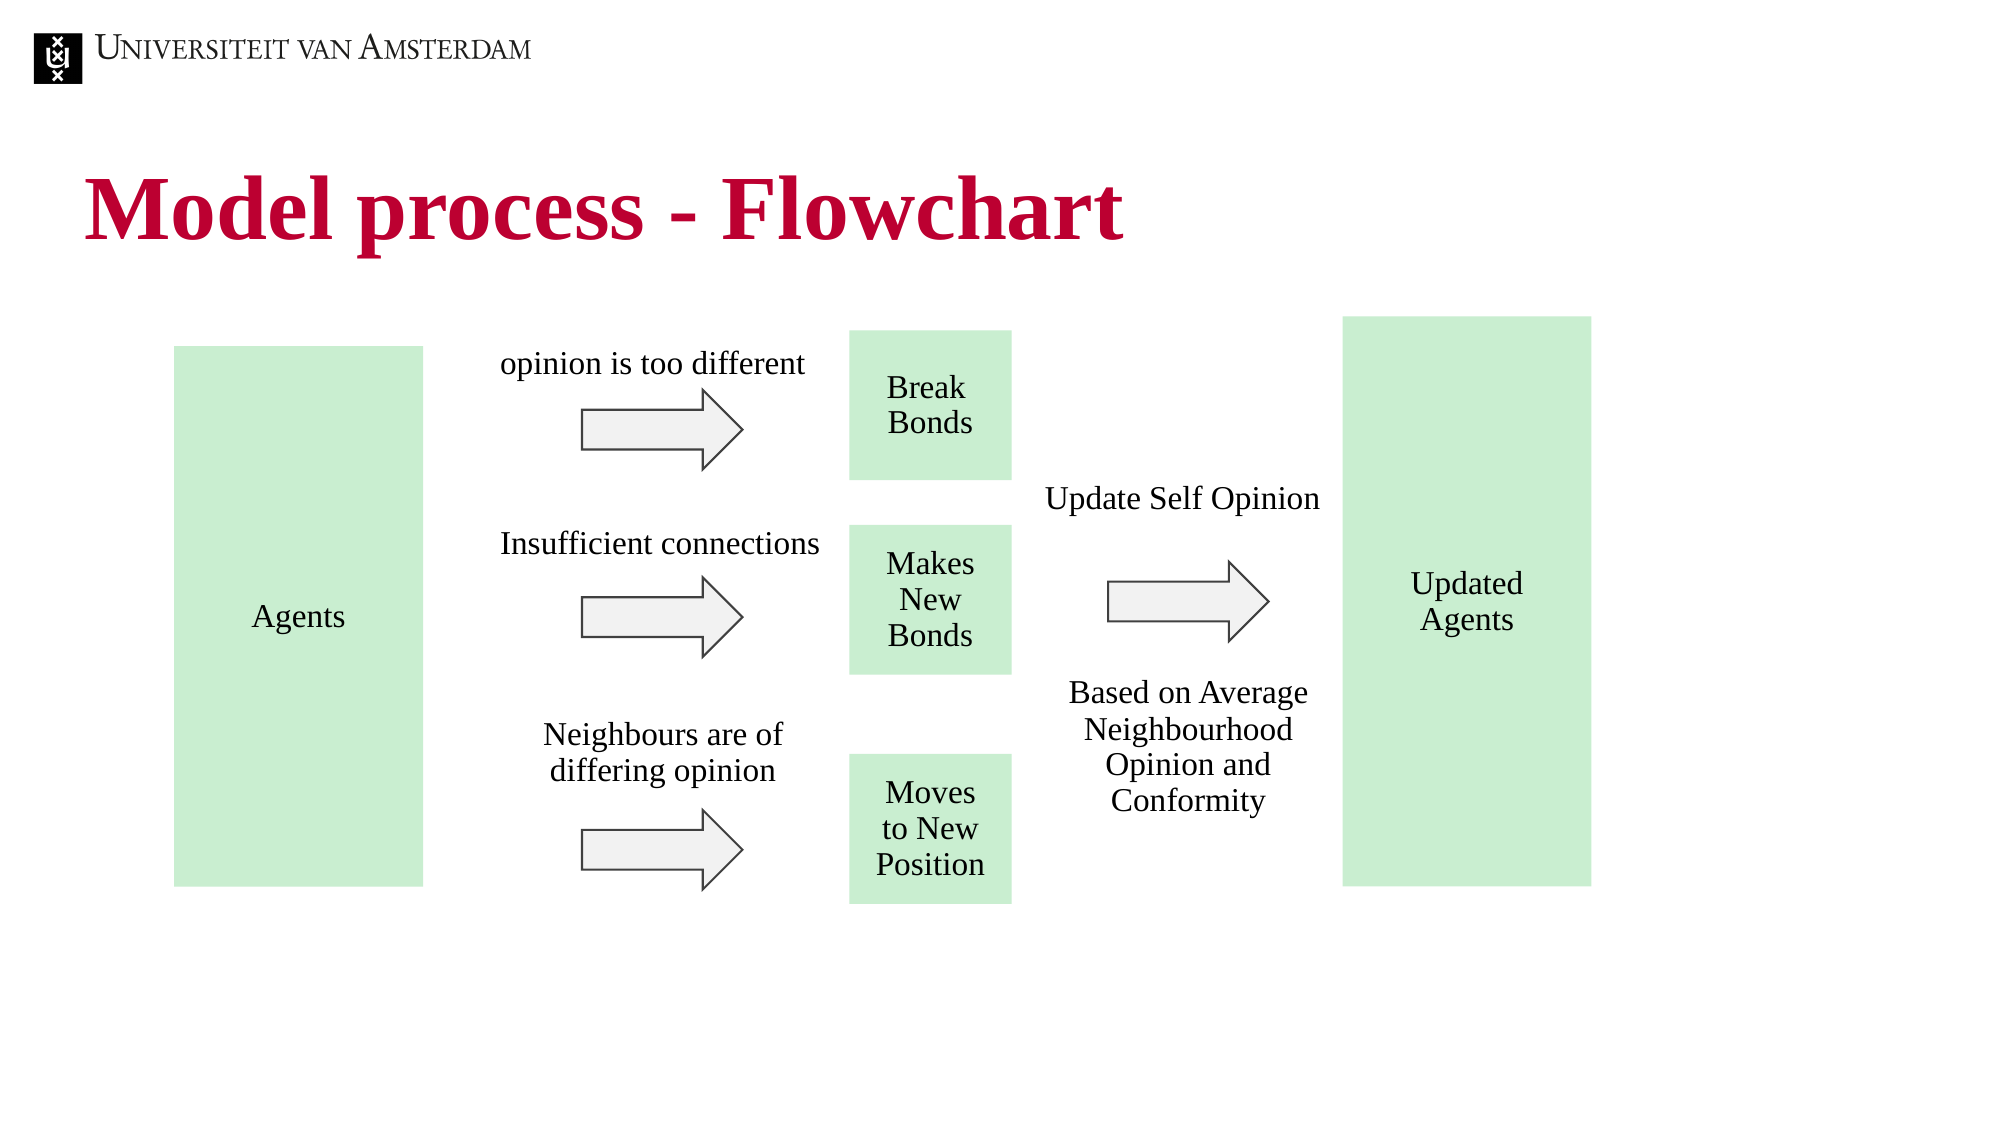

# Model process - Flowchart
Updated Agents
Break  Bonds
opinion is too different
Agents

Update Self Opinion
Makes New Bonds
Insufficient connections

Based on Average Neighbourhood Opinion and Conformity
Neighbours are of differing opinion
Moves to New Position

10 juli 2024
9